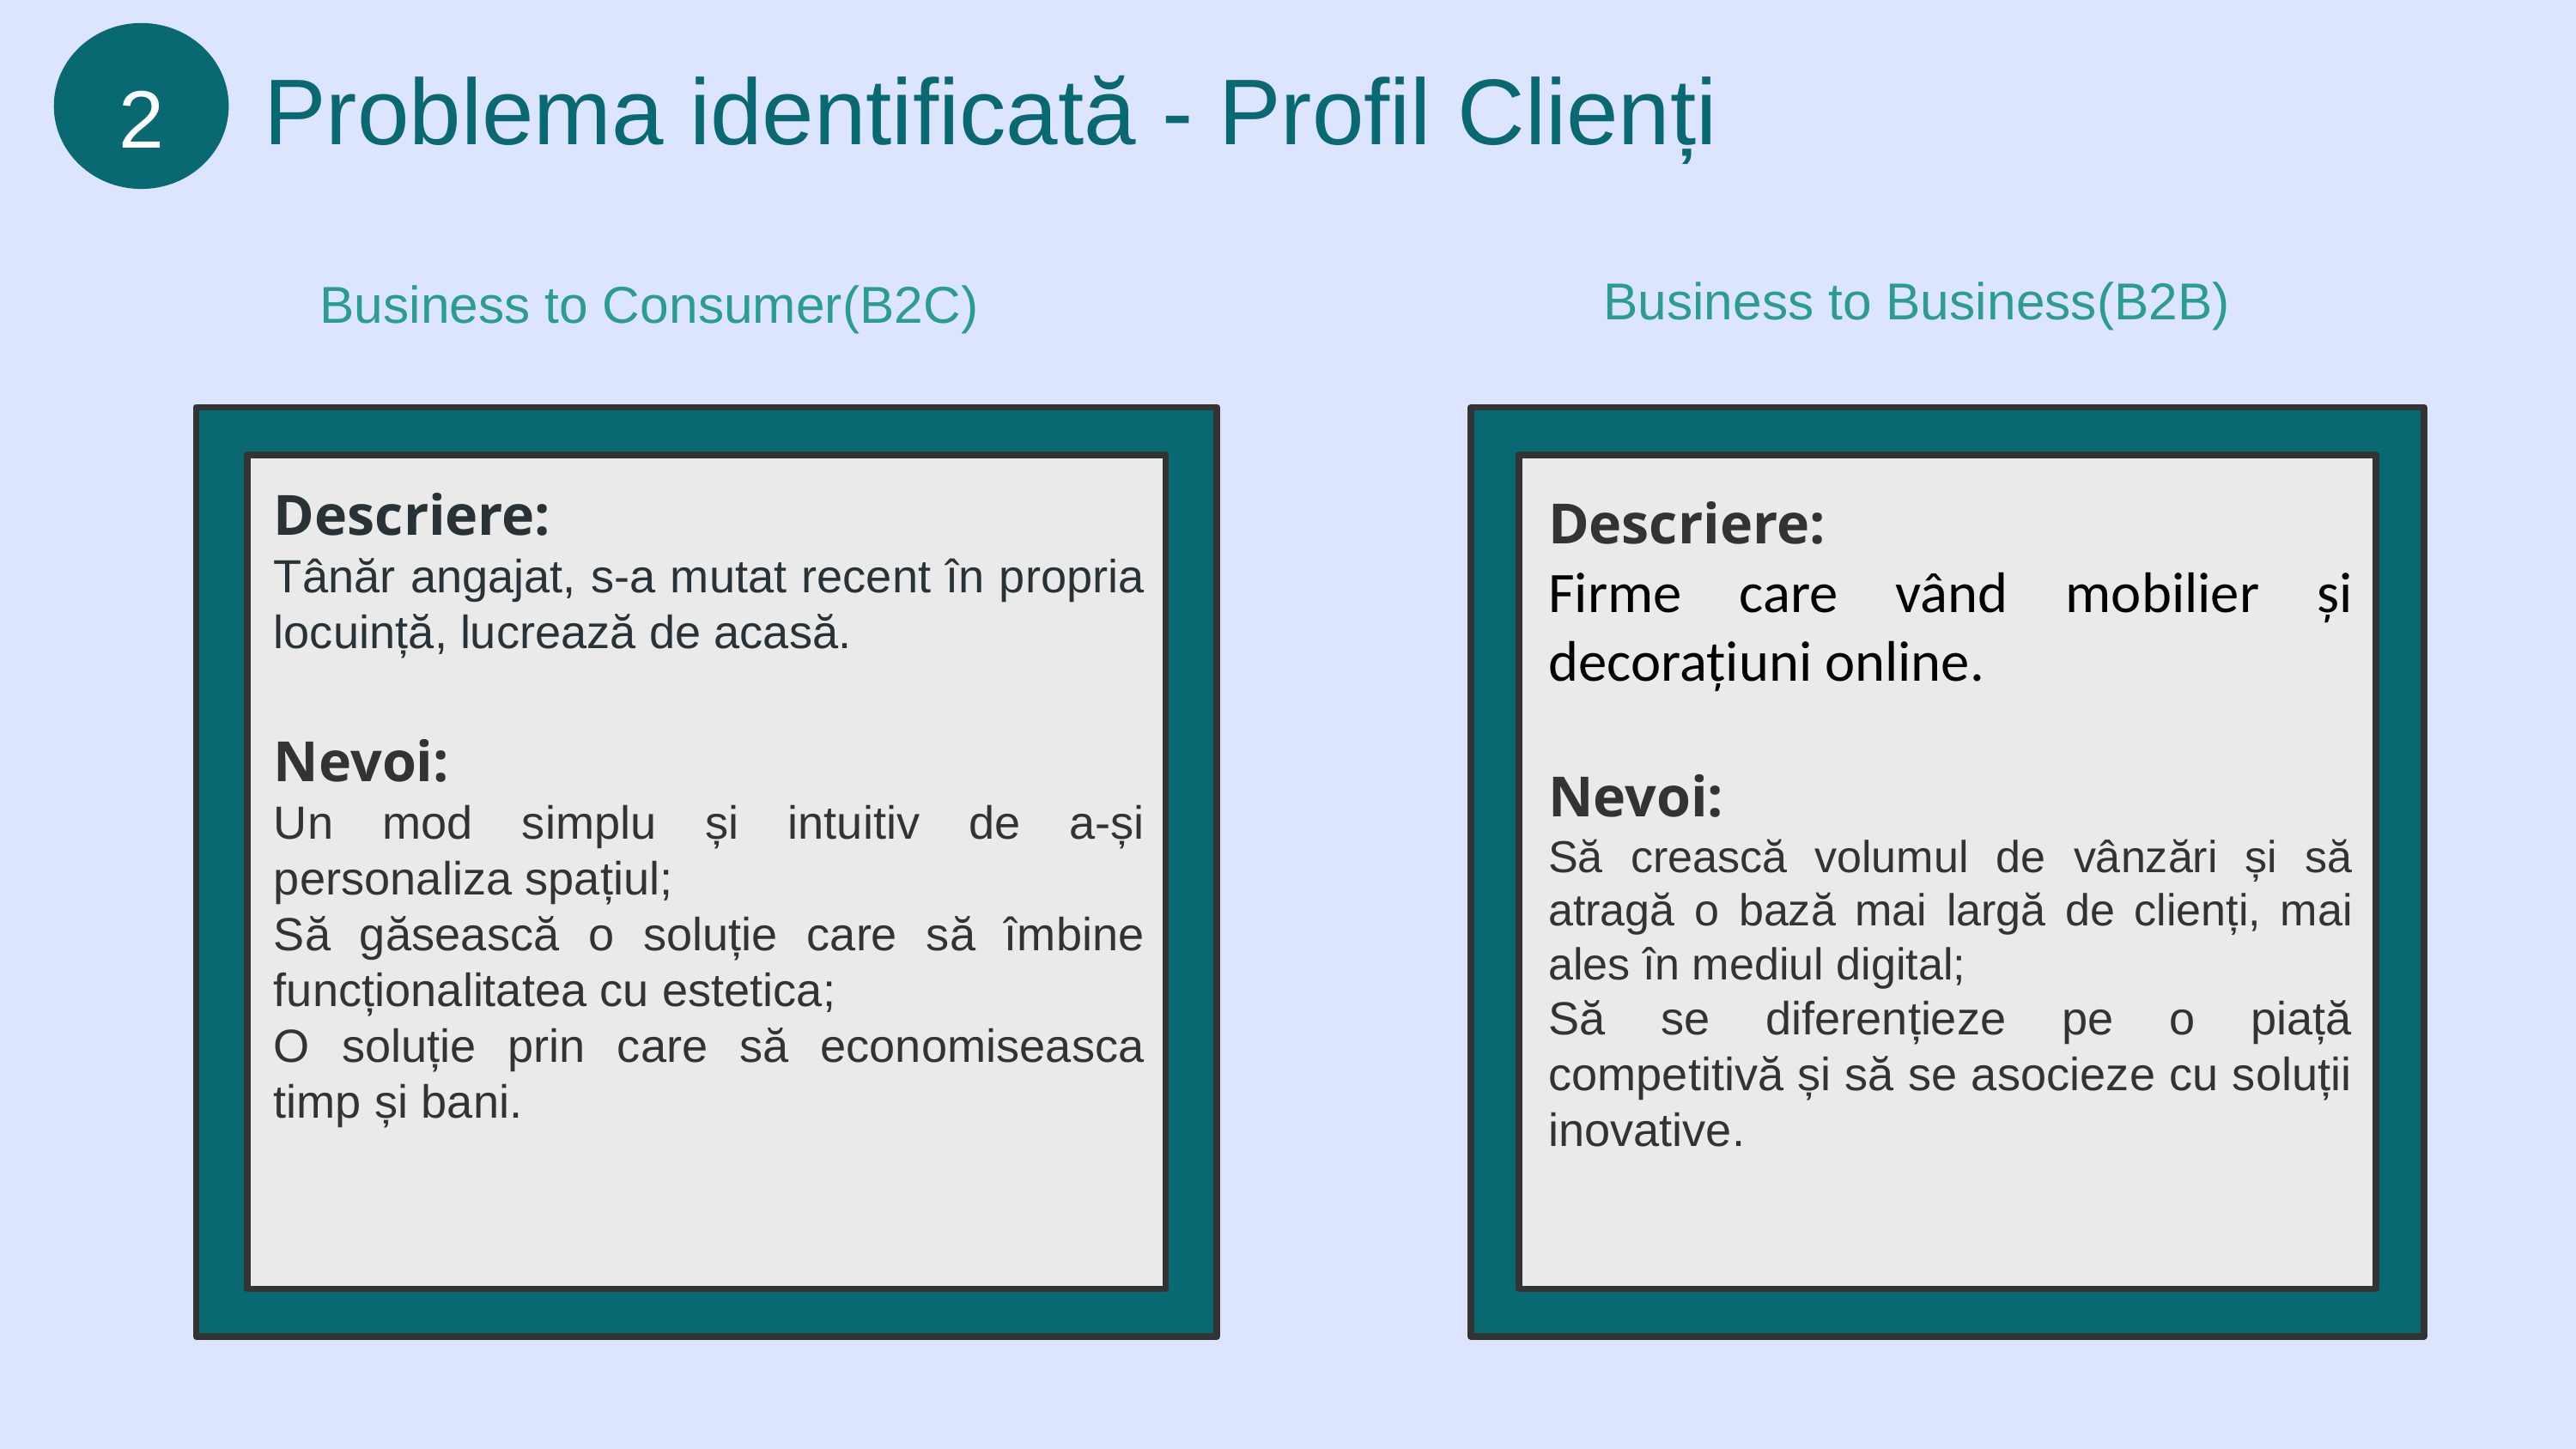

Problema identificată - Profil Clienți
2
Business to Business(B2B)
Business to Consumer(B2C)

Descriere:
Tânăr angajat, s-a mutat recent în propria locuință, lucrează de acasă.

Nevoi:
Un mod simplu și intuitiv de a-și personaliza spațiul;
Să găsească o soluție care să îmbine funcționalitatea cu estetica;
O soluție prin care să economiseasca timp și bani.
Descriere:
Firme care vând mobilier și decorațiuni online.

Nevoi:
Să crească volumul de vânzări și să atragă o bază mai largă de clienți, mai ales în mediul digital;
Să se diferențieze pe o piață competitivă și să se asocieze cu soluții inovative.